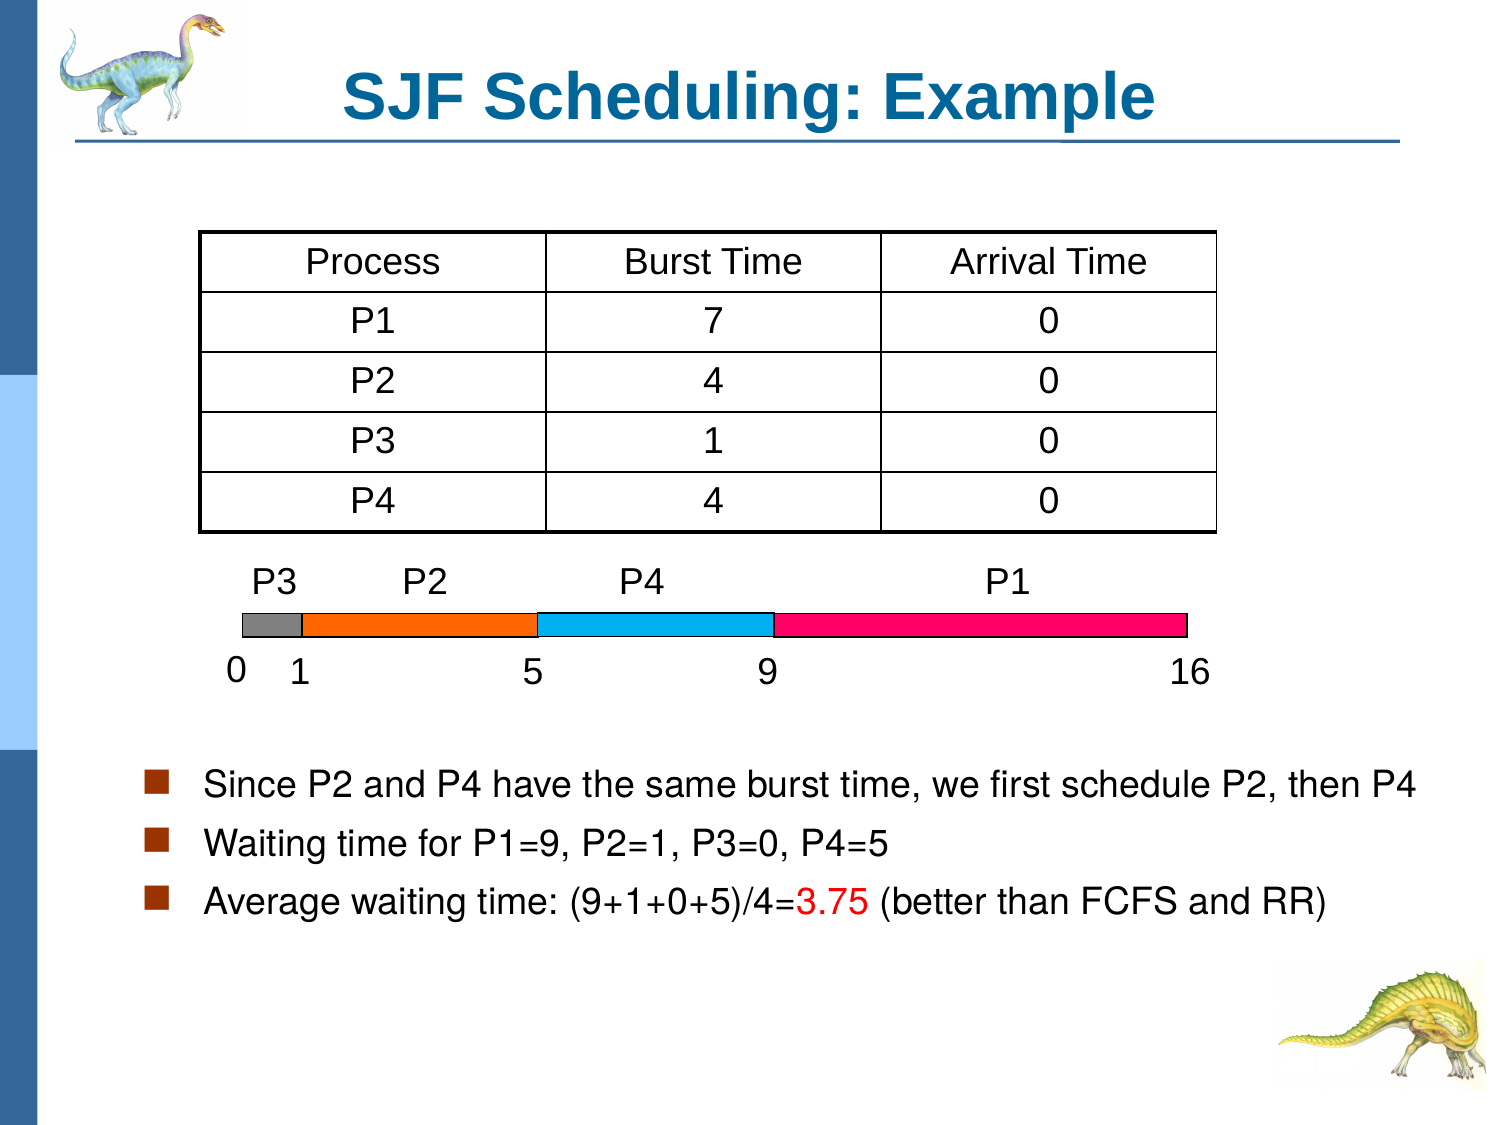

# SJF Scheduling: Example
| Process | Burst Time | Arrival Time |
| --- | --- | --- |
| P1 | 7 | 0 |
| P2 | 4 | 0 |
| P3 | 1 | 0 |
| P4 | 4 | 0 |
P4

P3

1
0
P2

5
P1

16
9
Since P2 and P4 have the same burst time, we first schedule P2, then P4
Waiting time for P1=9, P2=1, P3=0, P4=5
Average waiting time: (9+1+0+5)/4=3.75 (better than FCFS and RR)